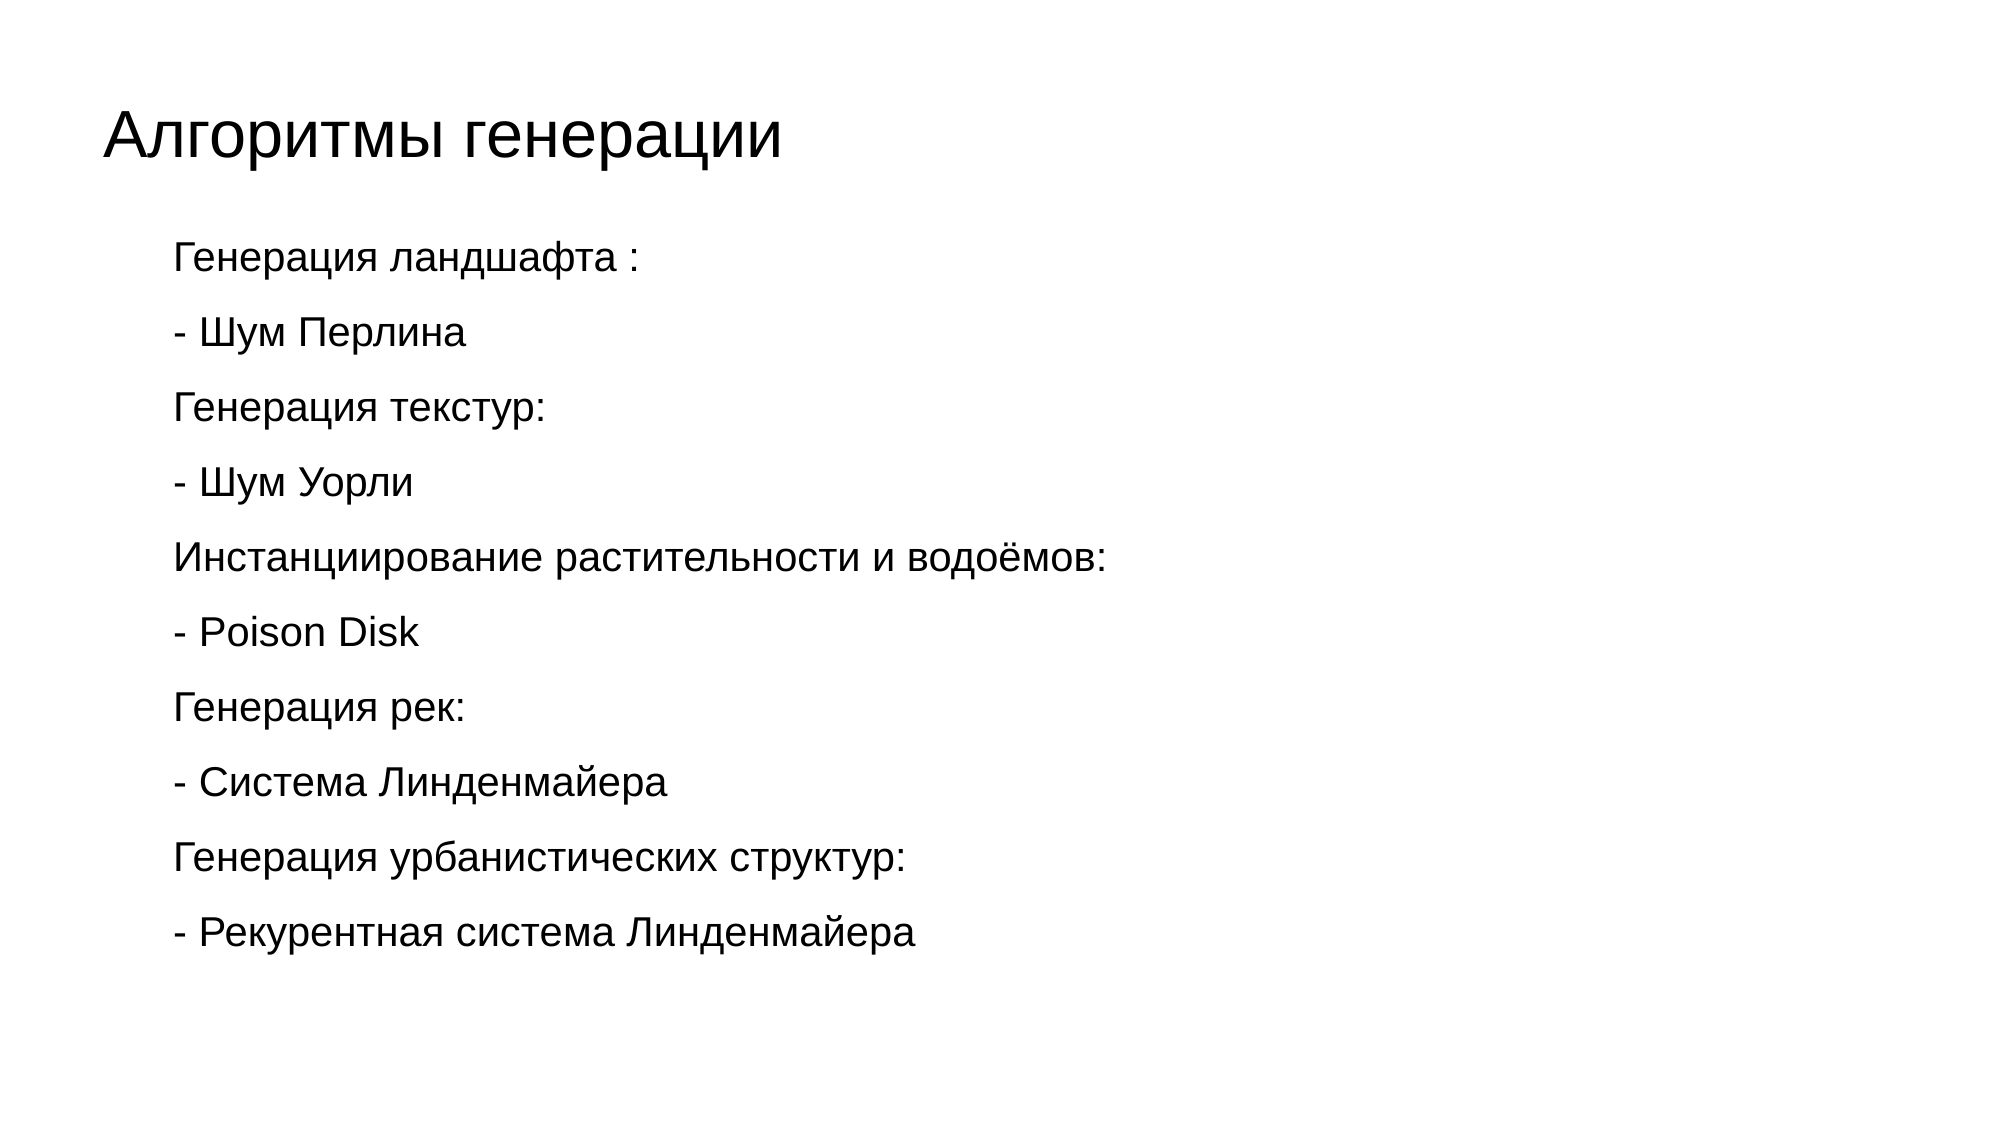

# Алгоритмы генерации
Генерация ландшафта :
- Шум Перлина
Генерация текстур:
- Шум Уорли
Инстанциирование растительности и водоёмов:
- Poison Disk
Генерация рек:
- Cистема Линденмайера
Генерация урбанистических структур:
- Рекурентная система Линденмайера